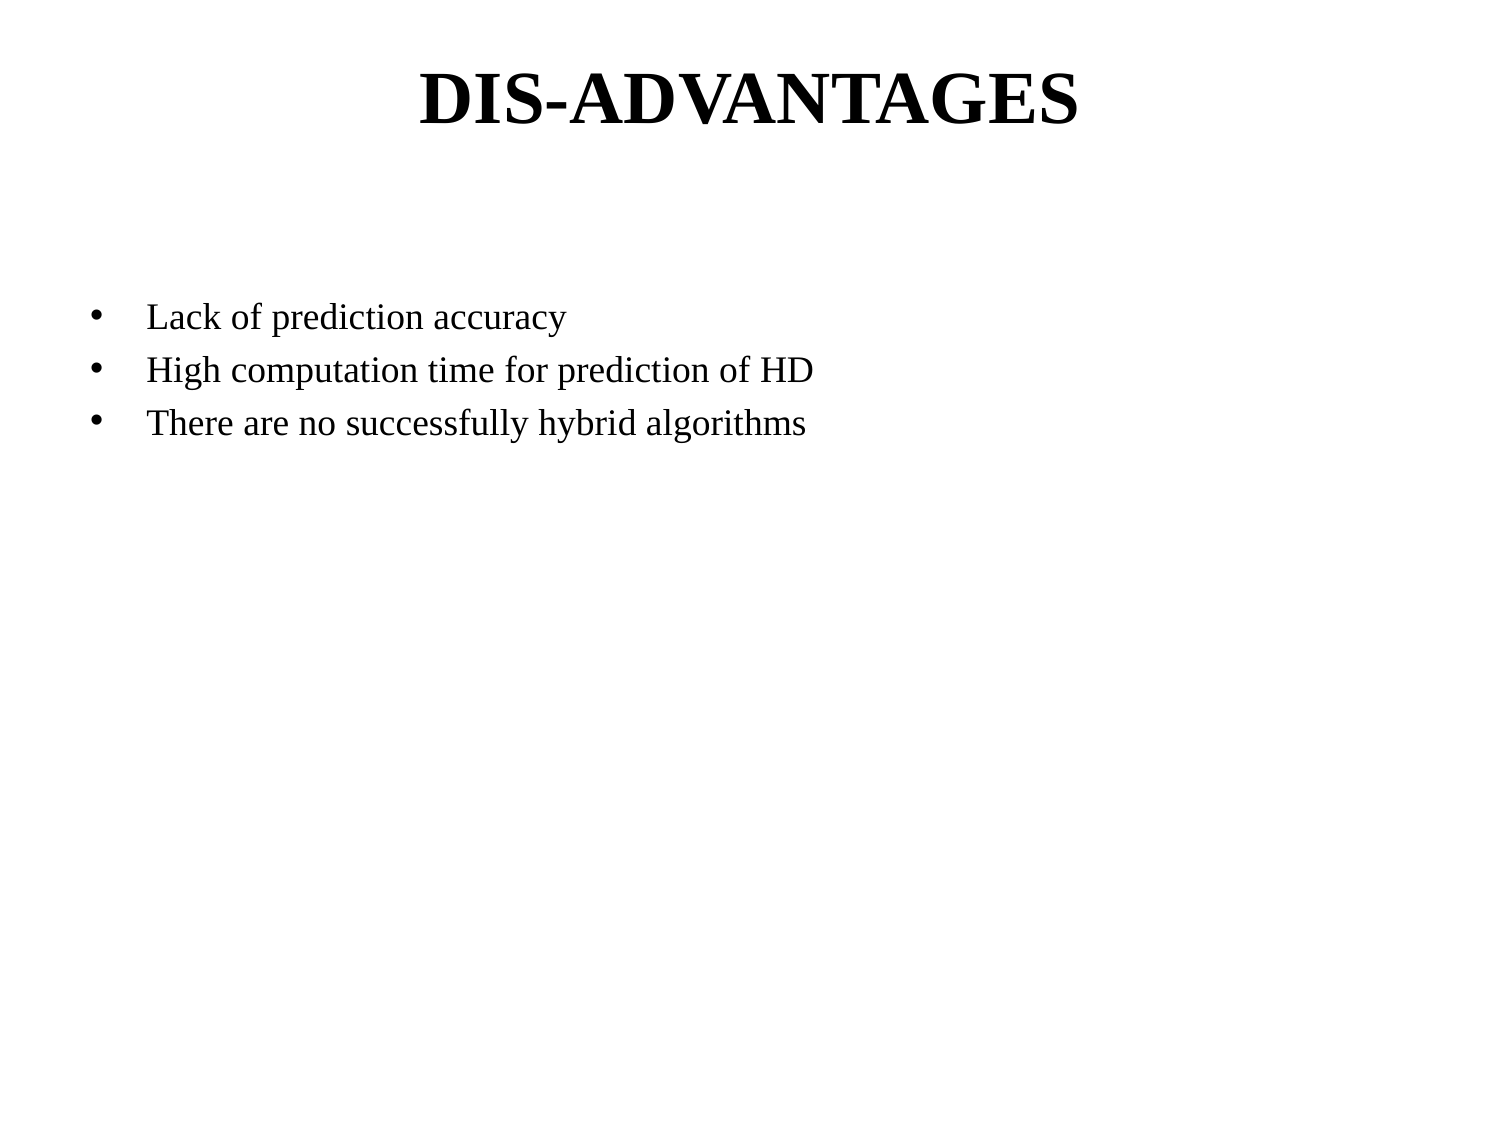

# DIS-ADVANTAGES
Lack of prediction accuracy
High computation time for prediction of HD
There are no successfully hybrid algorithms